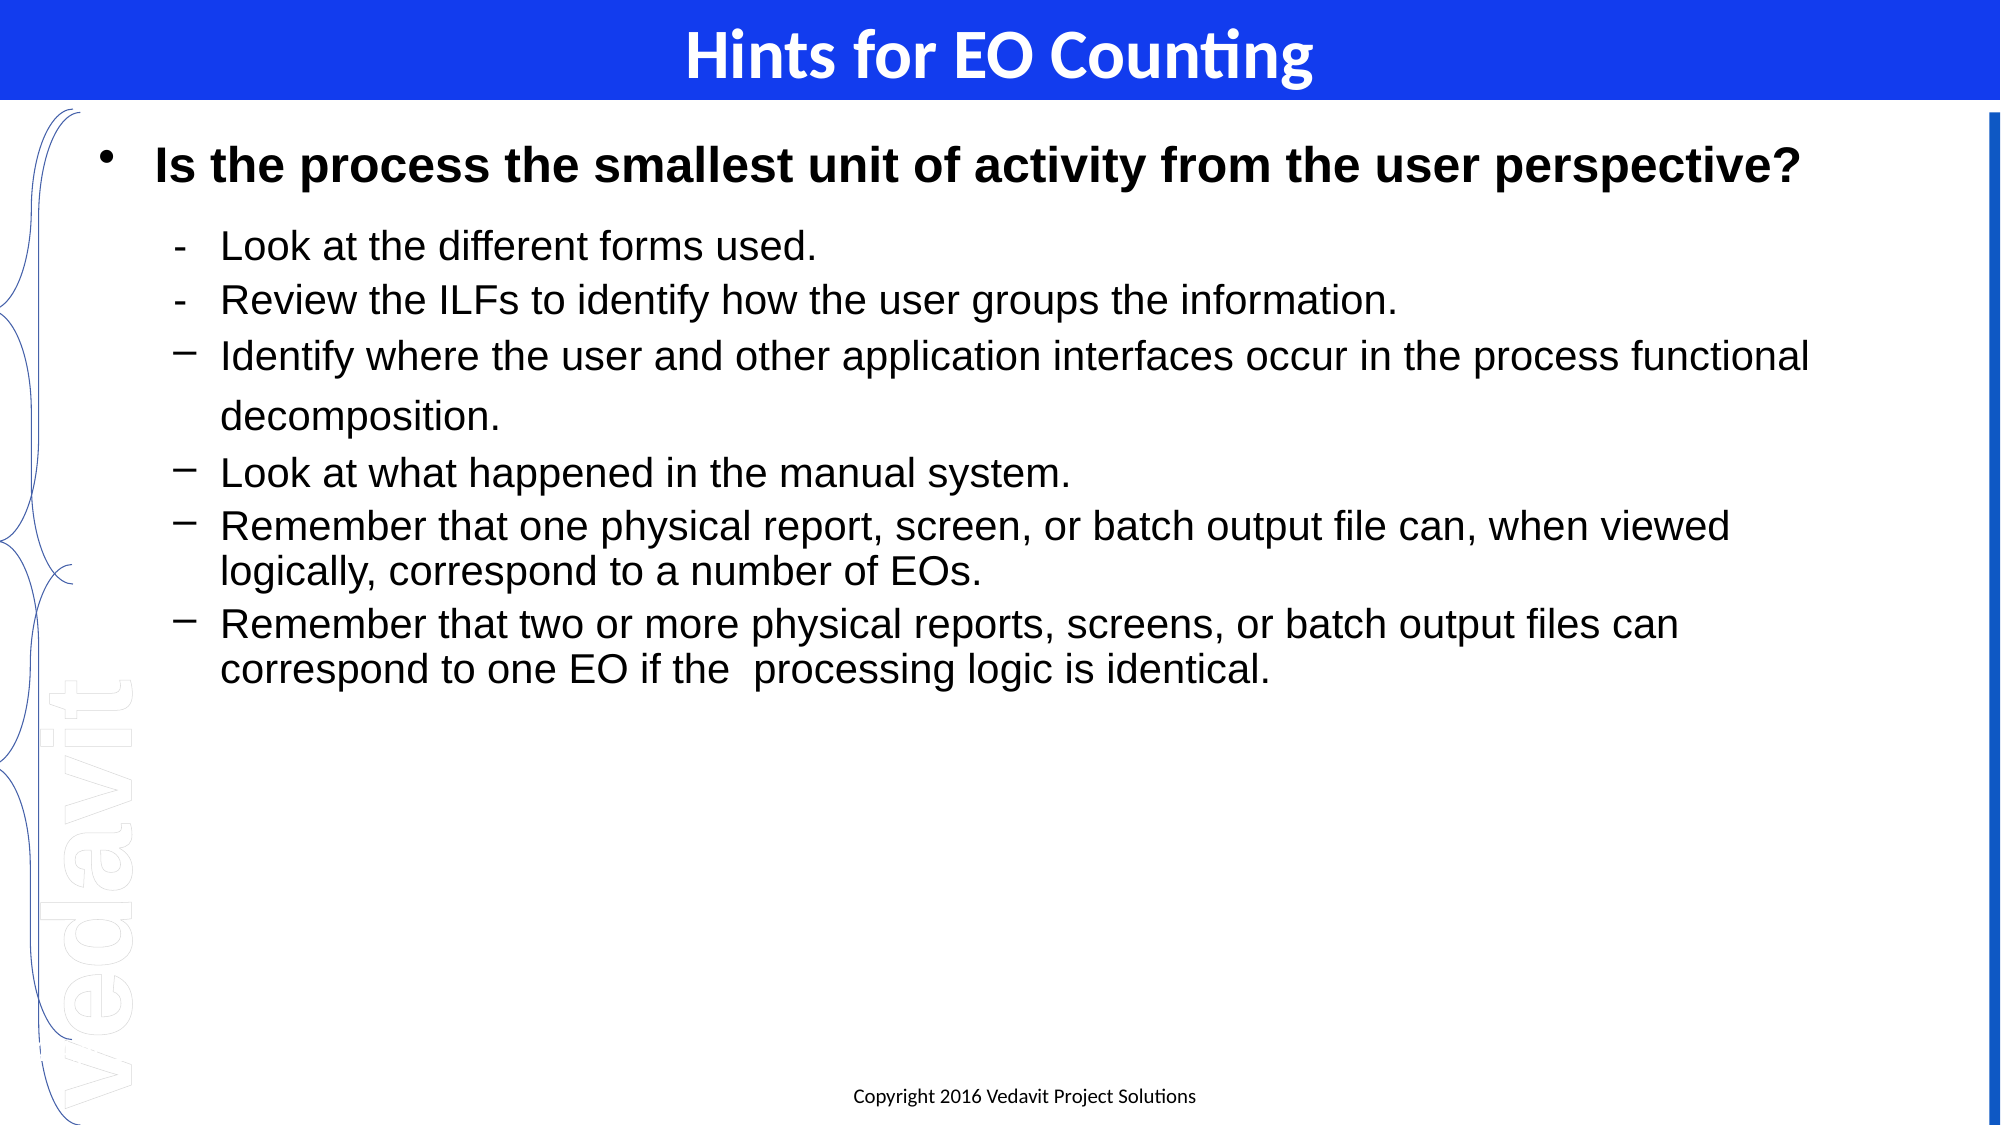

# Hints for EO Counting

Is the process the smallest unit of activity from the user perspective?
-	Look at the different forms used.
-	Review the ILFs to identify how the user groups the information.
Identify where the user and other application interfaces occur in the process functional decomposition.
Look at what happened in the manual system.
Remember that one physical report, screen, or batch output file can, when viewed logically, correspond to a number of EOs.
Remember that two or more physical reports, screens, or batch output files can correspond to one EO if the  processing logic is identical.

04-Apr-16